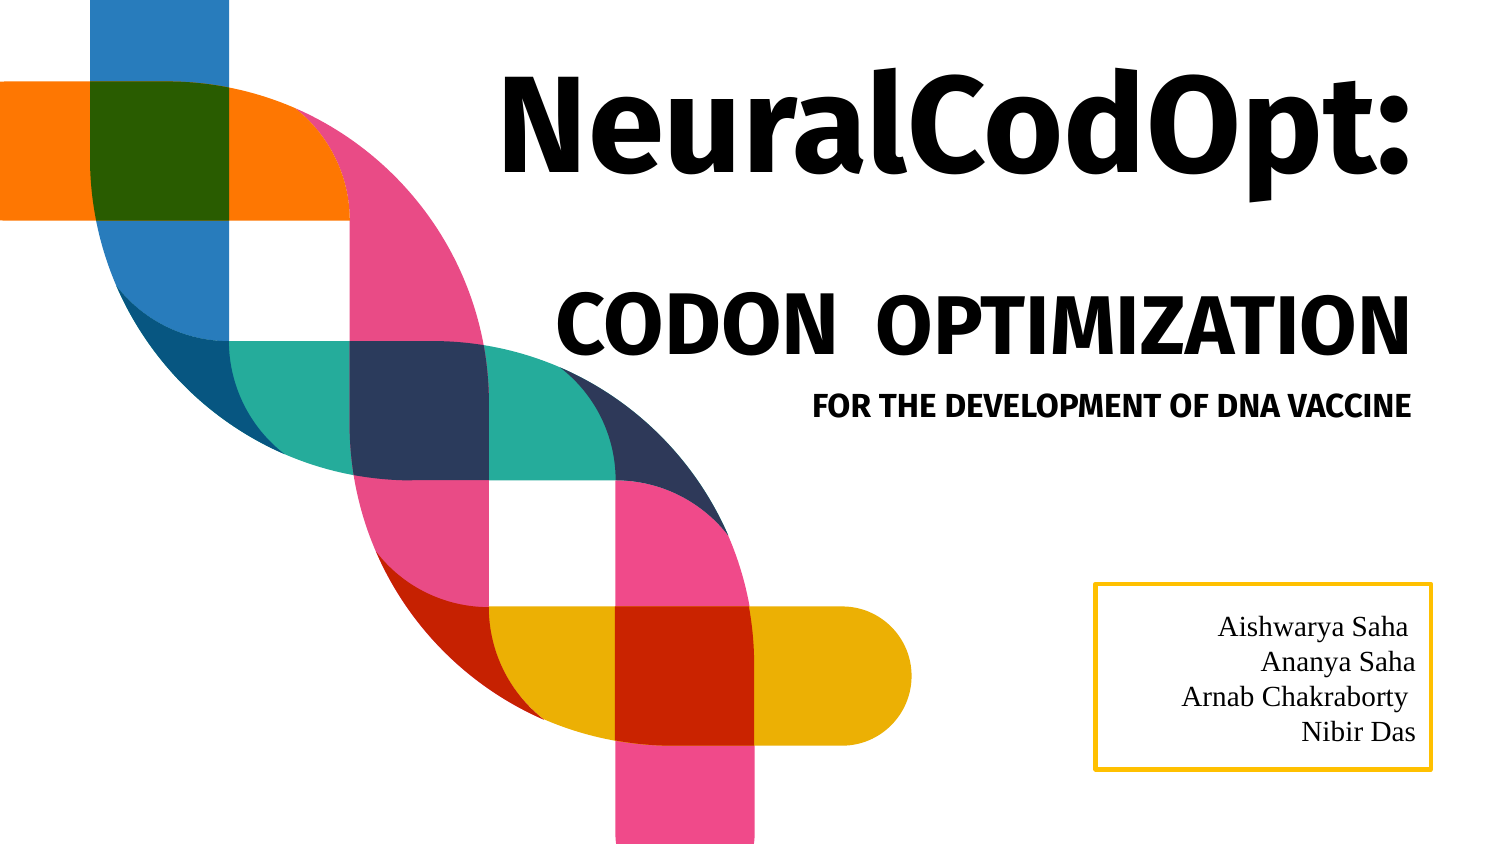

NeuralCodOpt:

CODON OPTIMIZATION
FOR THE DEVELOPMENT OF DNA VACCINE

Aishwarya Saha
Ananya Saha
Arnab Chakraborty
Nibir Das